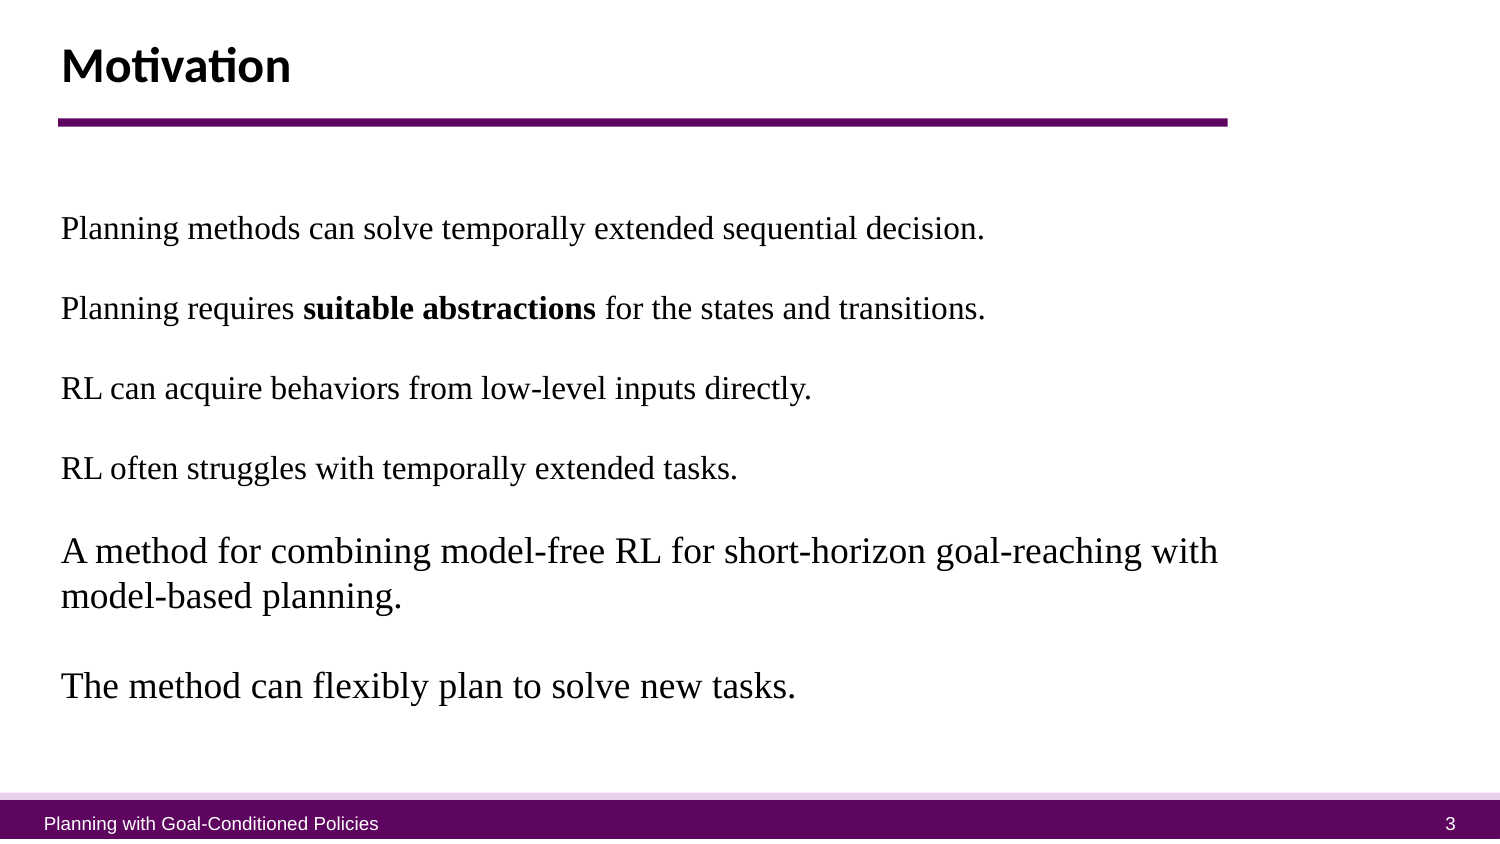

# Motivation

Planning methods can solve temporally extended sequential decision.

Planning requires suitable abstractions for the states and transitions.

RL can acquire behaviors from low-level inputs directly.

RL often struggles with temporally extended tasks.

A method for combining model-free RL for short-horizon goal-reaching with model-based planning.

The method can flexibly plan to solve new tasks.